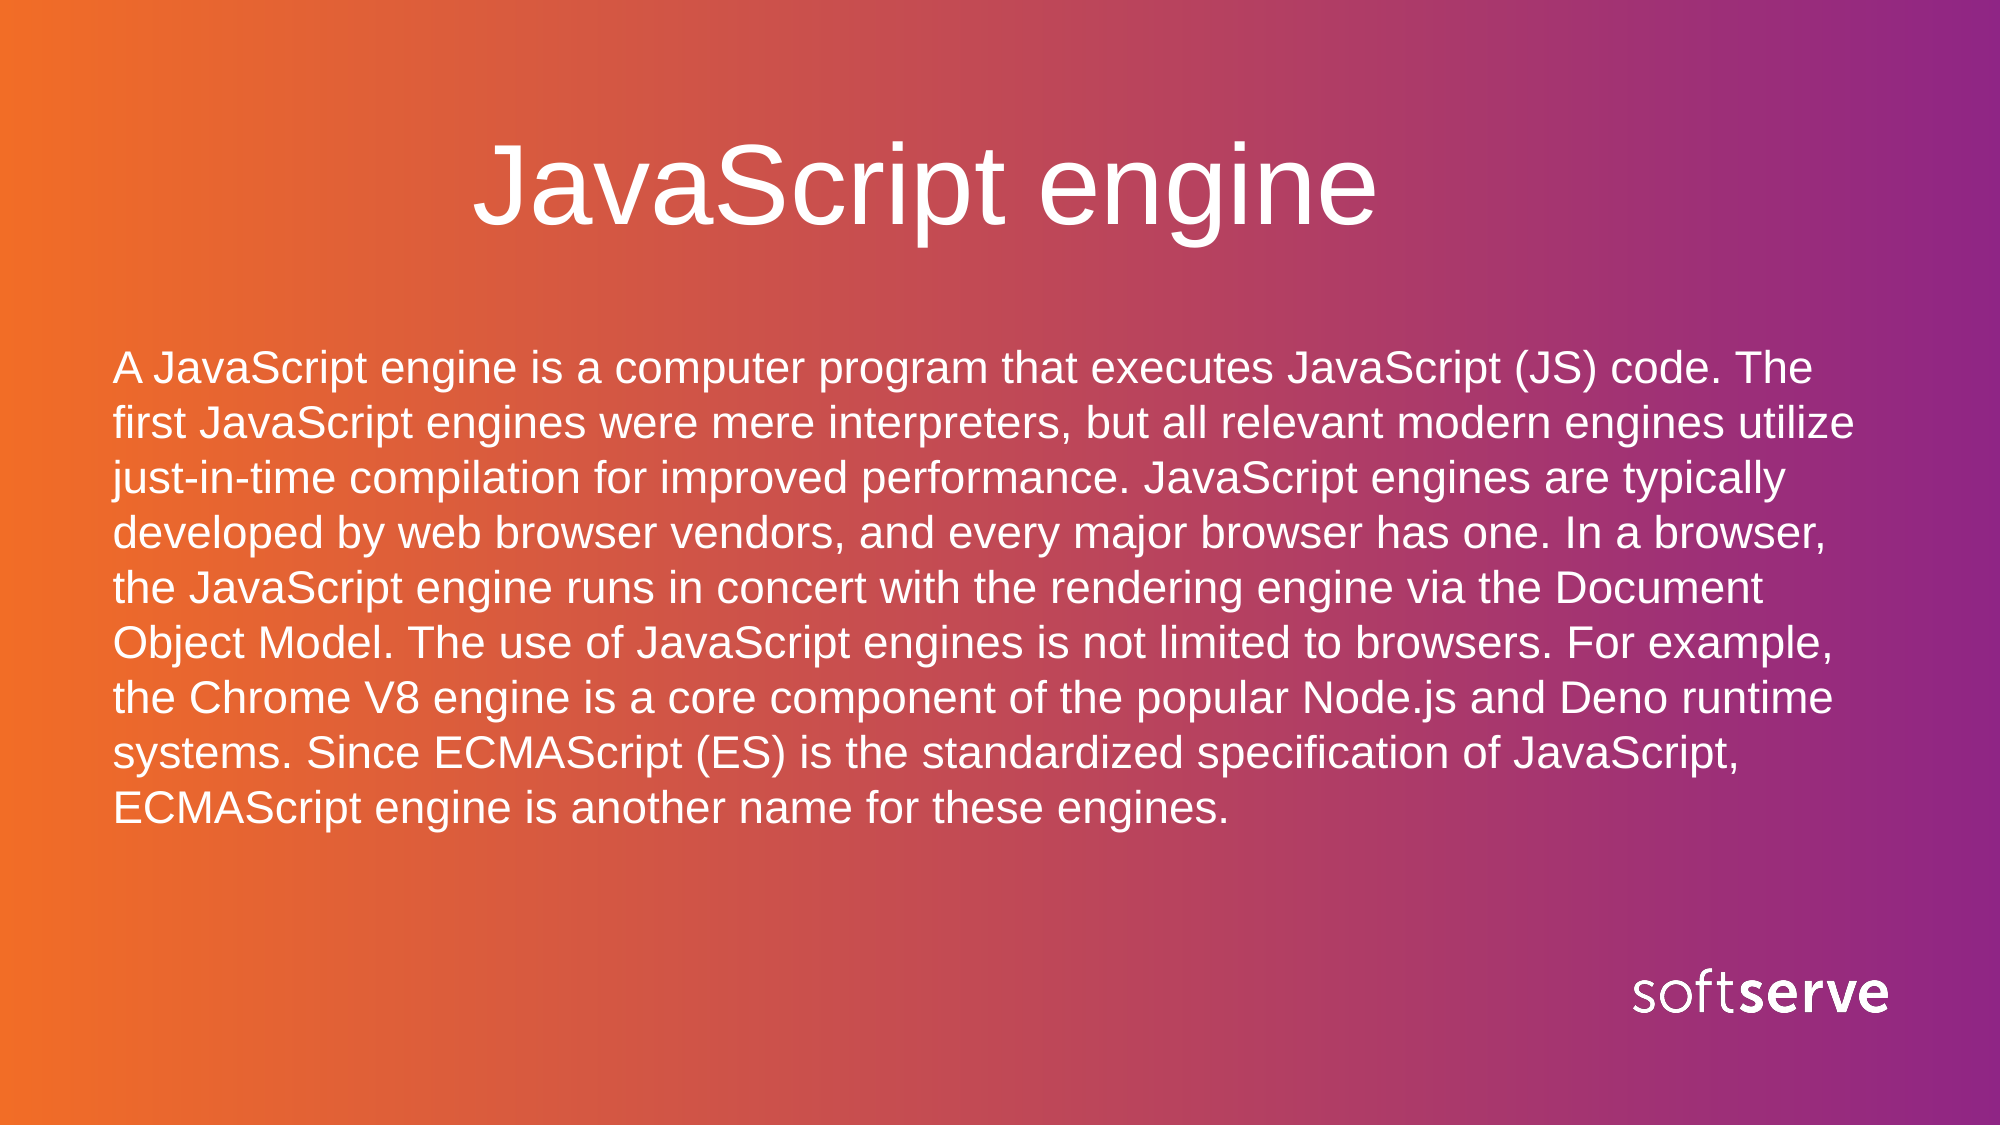

# JavaScript engine
A JavaScript engine is a computer program that executes JavaScript (JS) code. The first JavaScript engines were mere interpreters, but all relevant modern engines utilize just-in-time compilation for improved performance. JavaScript engines are typically developed by web browser vendors, and every major browser has one. In a browser, the JavaScript engine runs in concert with the rendering engine via the Document Object Model. The use of JavaScript engines is not limited to browsers. For example, the Chrome V8 engine is a core component of the popular Node.js and Deno runtime systems. Since ECMAScript (ES) is the standardized specification of JavaScript, ECMAScript engine is another name for these engines.